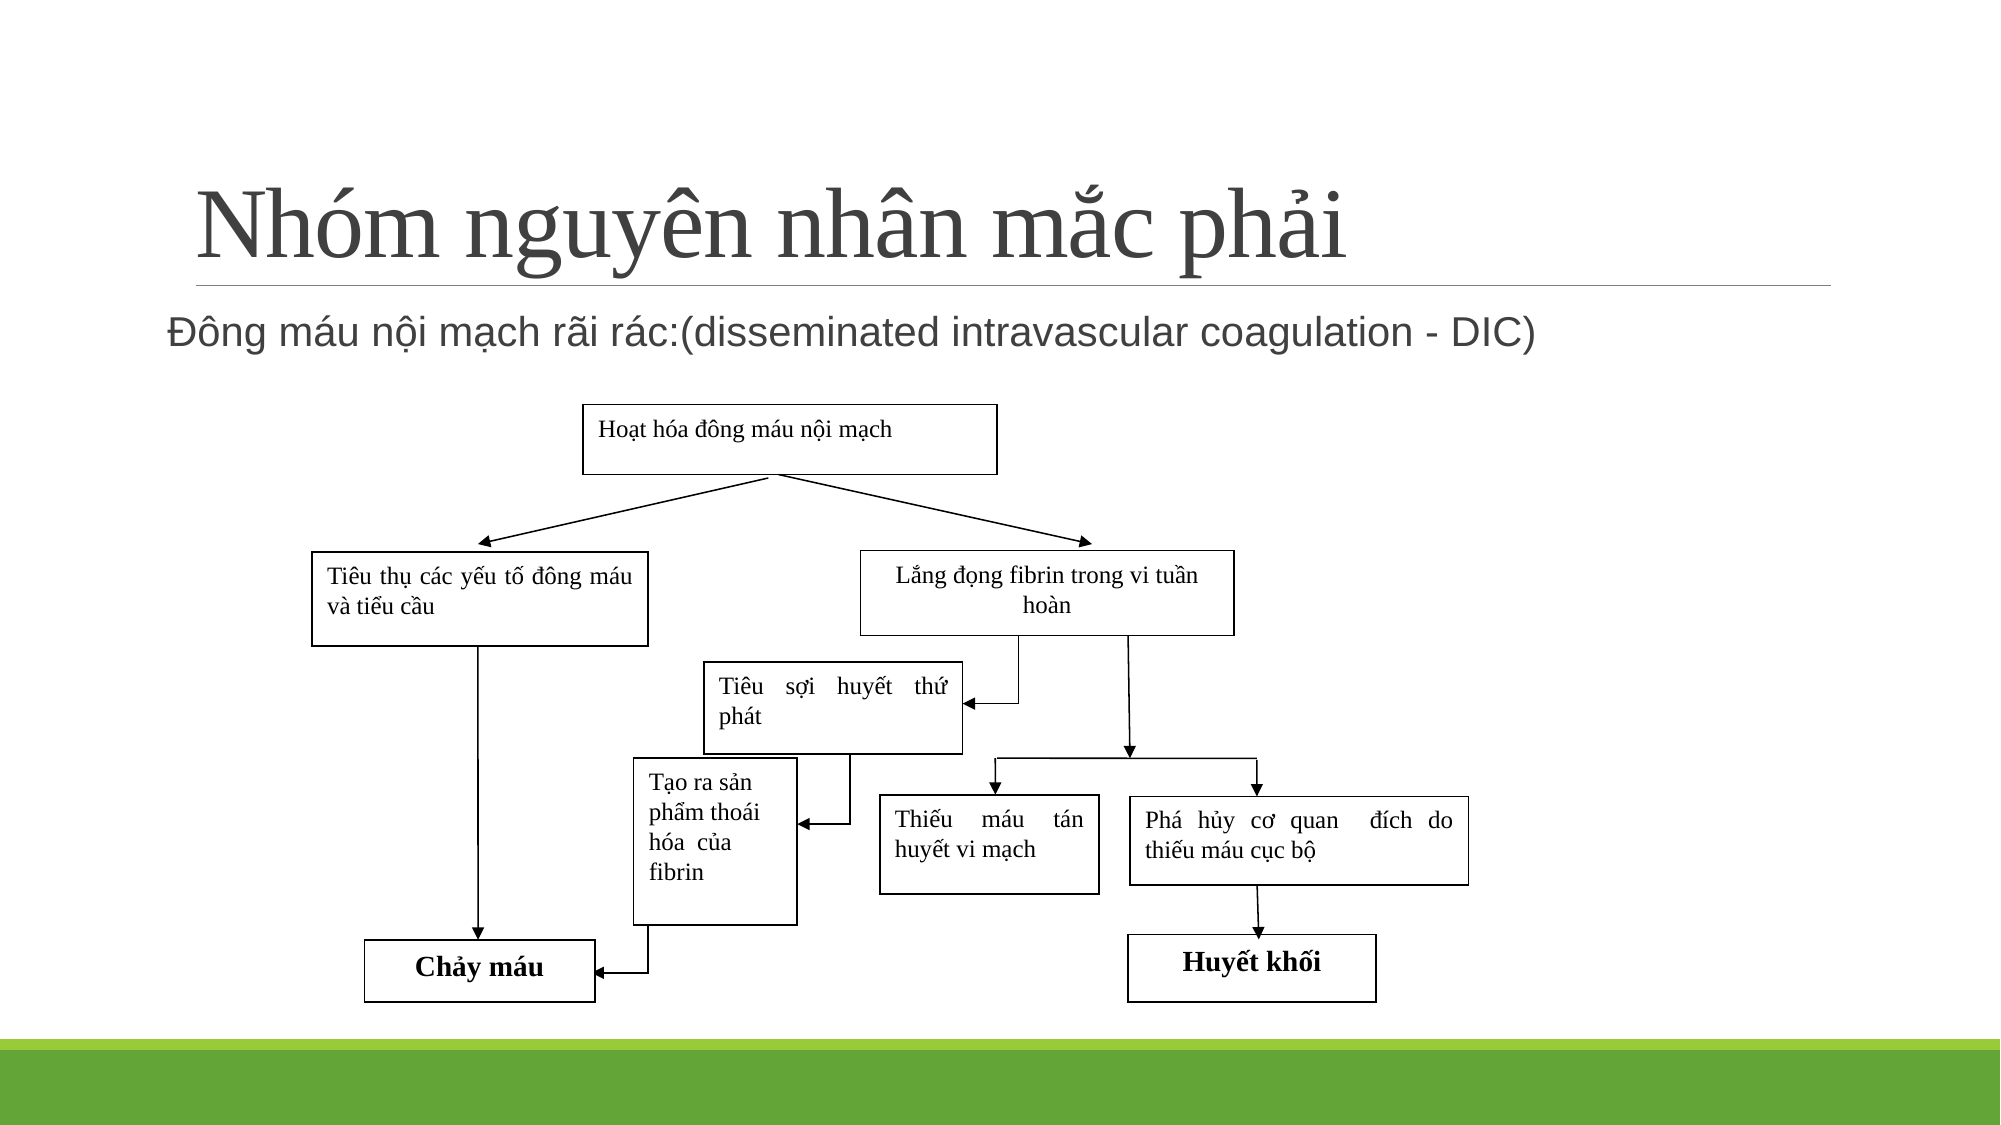

# Nhóm nguyên nhân mắc phải

Đông máu nội mạch rãi rác:(disseminated intravascular coagulation - DIC)
Hoạt hóa đông máu nội mạch

Lắng đọng fibrin trong vi tuần hoàn
Tiêu thụ các yếu tố đông máu và tiểu cầu

Tiêu sợi huyết thứ phát

Tạo ra sản phẩm thoái hóa  của fibrin

Thiếu máu tán huyết vi mạch
Phá hủy cơ quan  đích do thiếu máu cục bộ

Huyết khối
Chảy máu